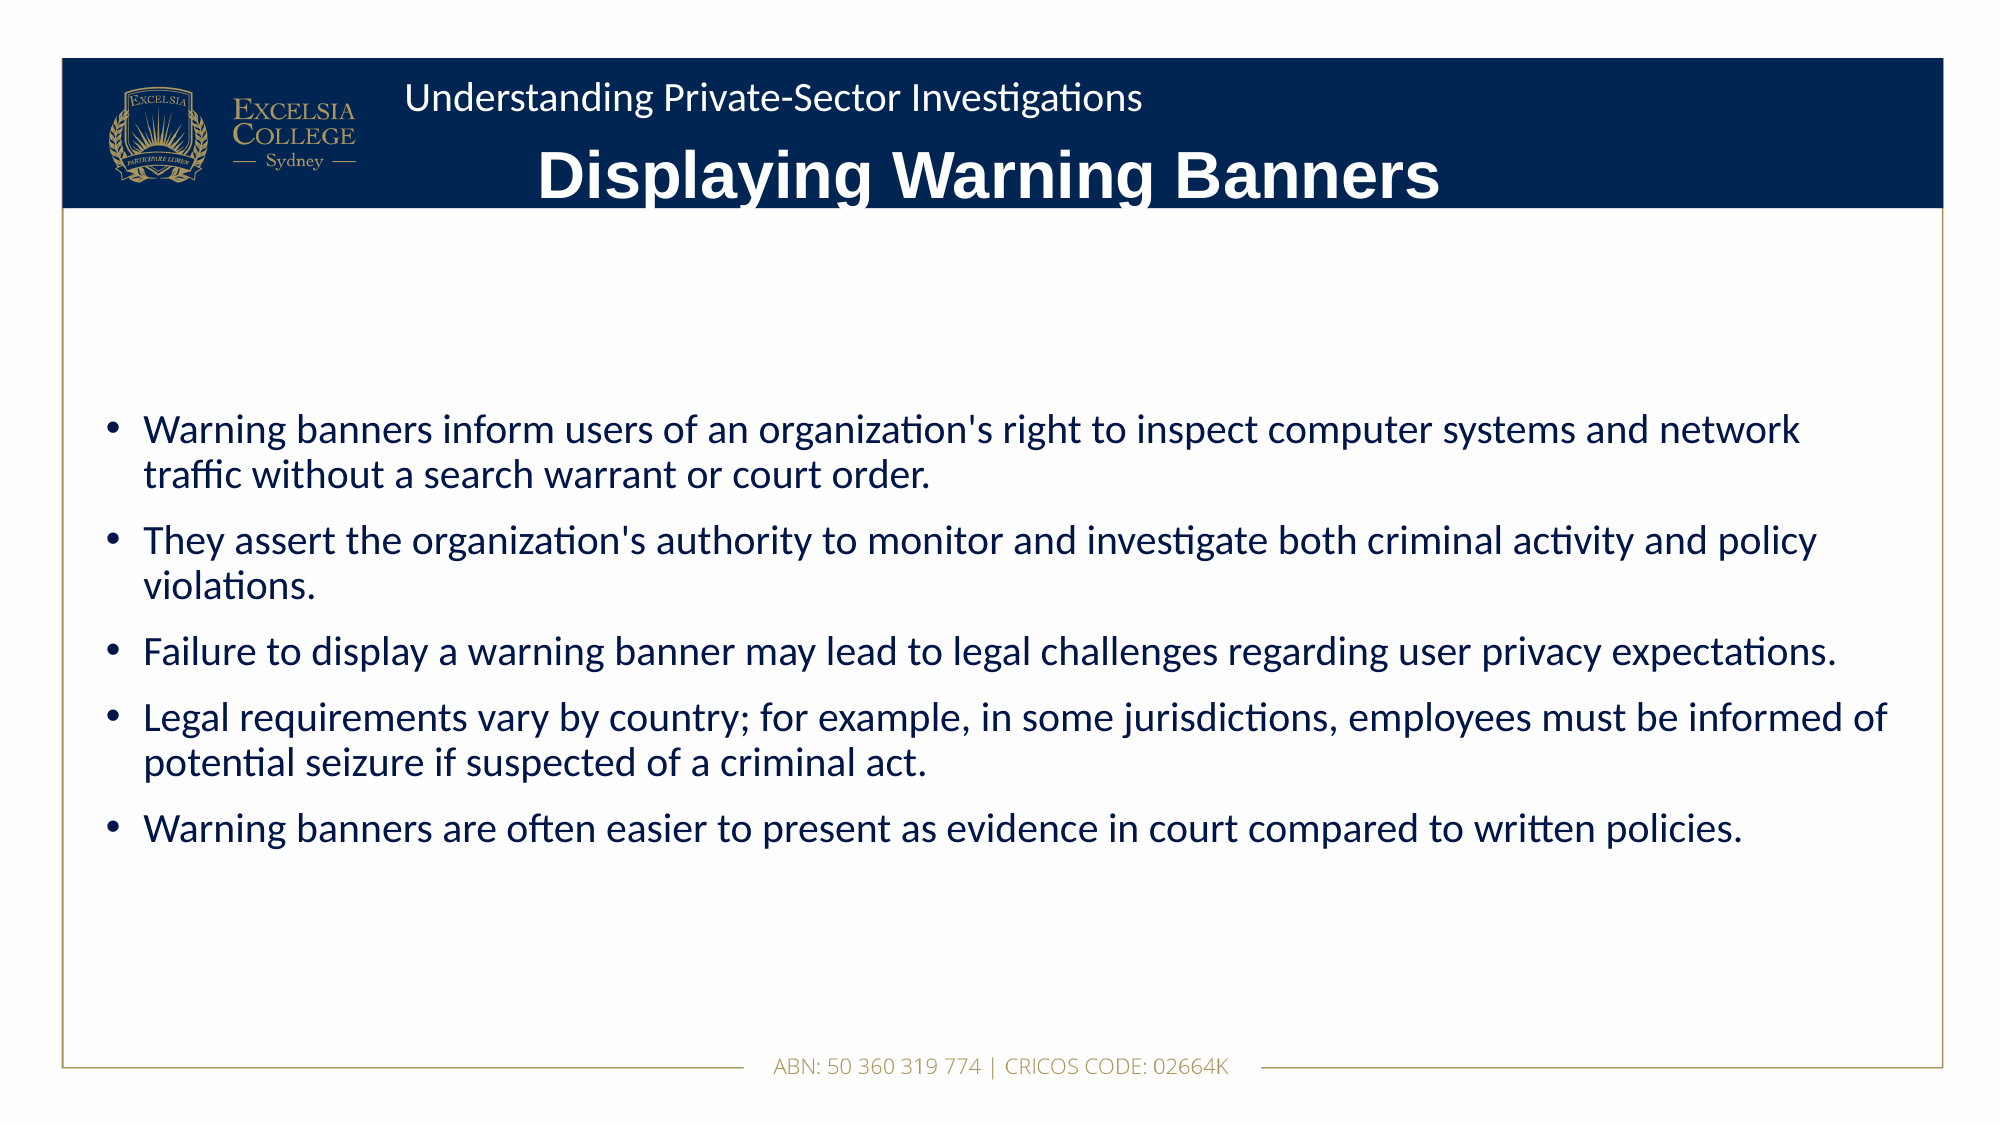

# Understanding Private-Sector Investigations
Displaying Warning Banners
Warning banners inform users of an organization's right to inspect computer systems and network traffic without a search warrant or court order.
They assert the organization's authority to monitor and investigate both criminal activity and policy violations.
Failure to display a warning banner may lead to legal challenges regarding user privacy expectations.
Legal requirements vary by country; for example, in some jurisdictions, employees must be informed of potential seizure if suspected of a criminal act.
Warning banners are often easier to present as evidence in court compared to written policies.